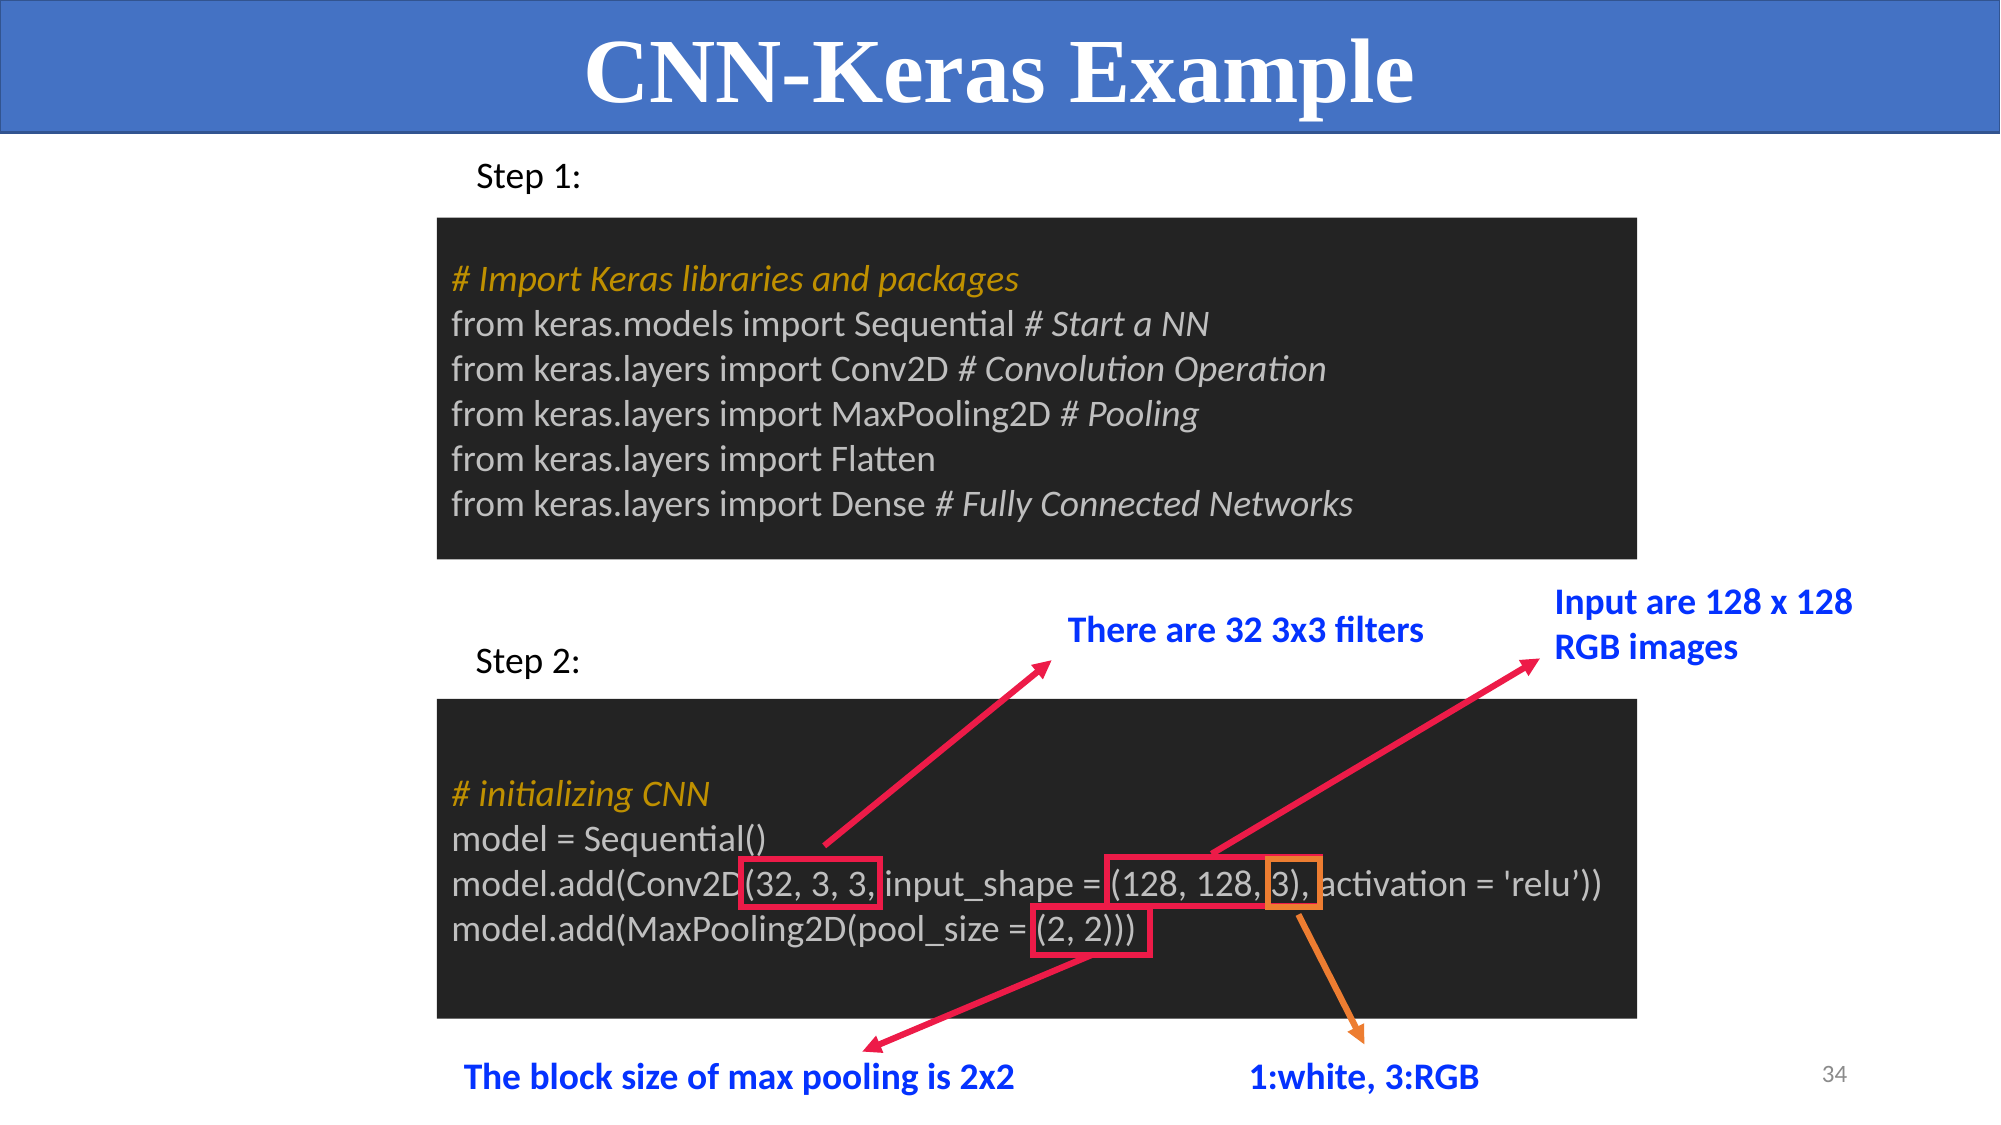

CNN-Keras Example
Step 1:
# Import Keras libraries and packages
from keras.models import Sequential # Start a NN
from keras.layers import Conv2D # Convolution Operation
from keras.layers import MaxPooling2D # Pooling
from keras.layers import Flatten
from keras.layers import Dense # Fully Connected Networks
Input are 128 x 128 RGB images
There are 32 3x3 filters
Step 2:
# initializing CNN
model = Sequential()
model.add(Conv2D(32, 3, 3, input_shape = (128, 128, 3), activation = 'relu’))
model.add(MaxPooling2D(pool_size = (2, 2)))

34
The block size of max pooling is 2x2
1:white, 3:RGB